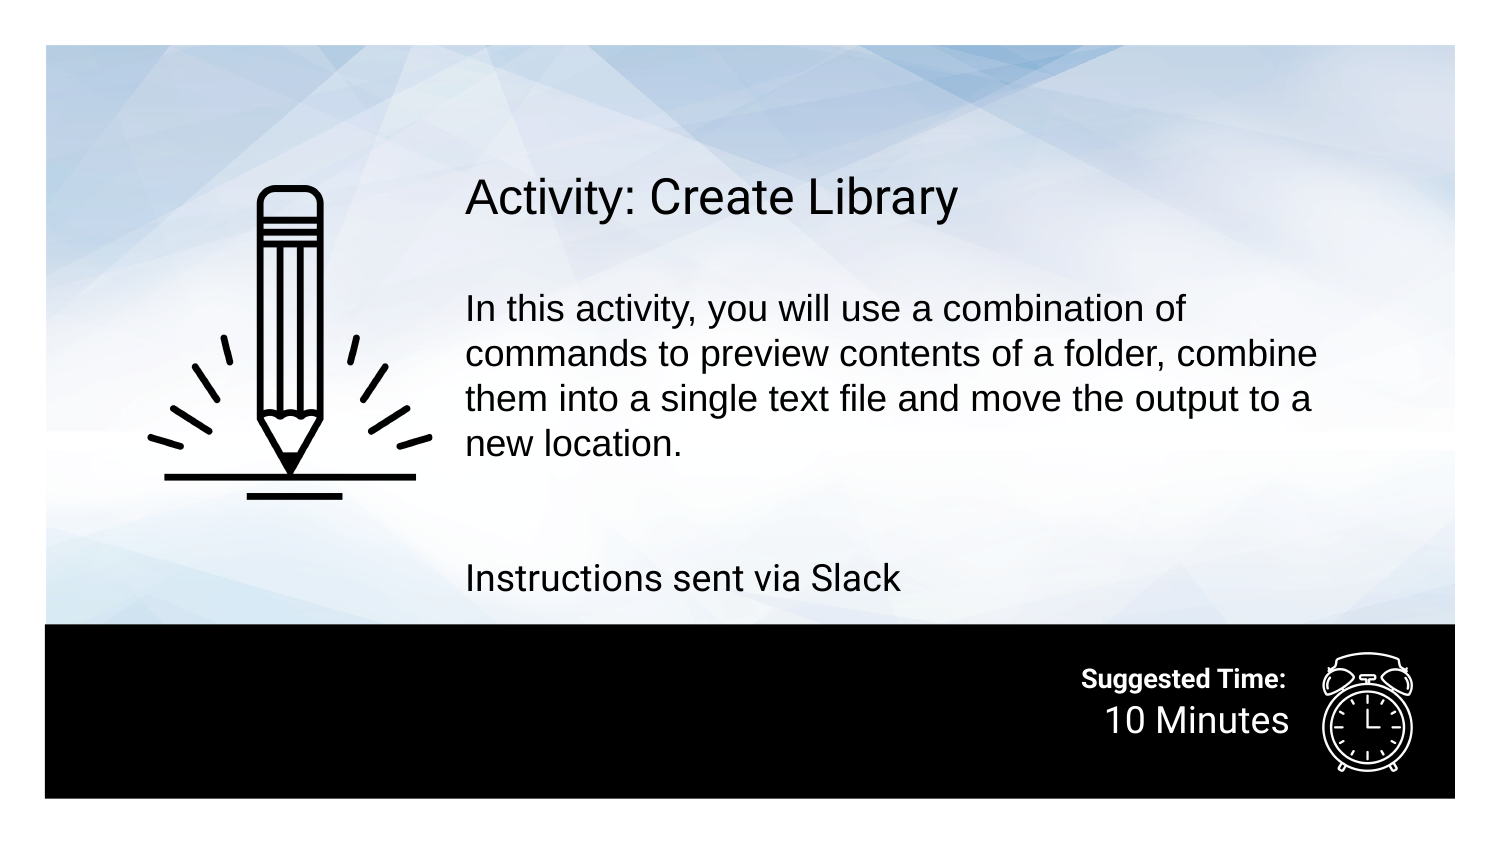

Activity: Create Library

In this activity, you will use a combination of commands to preview contents of a folder, combine them into a single text file and move the output to a new location.

Instructions sent via Slack
# 10 Minutes